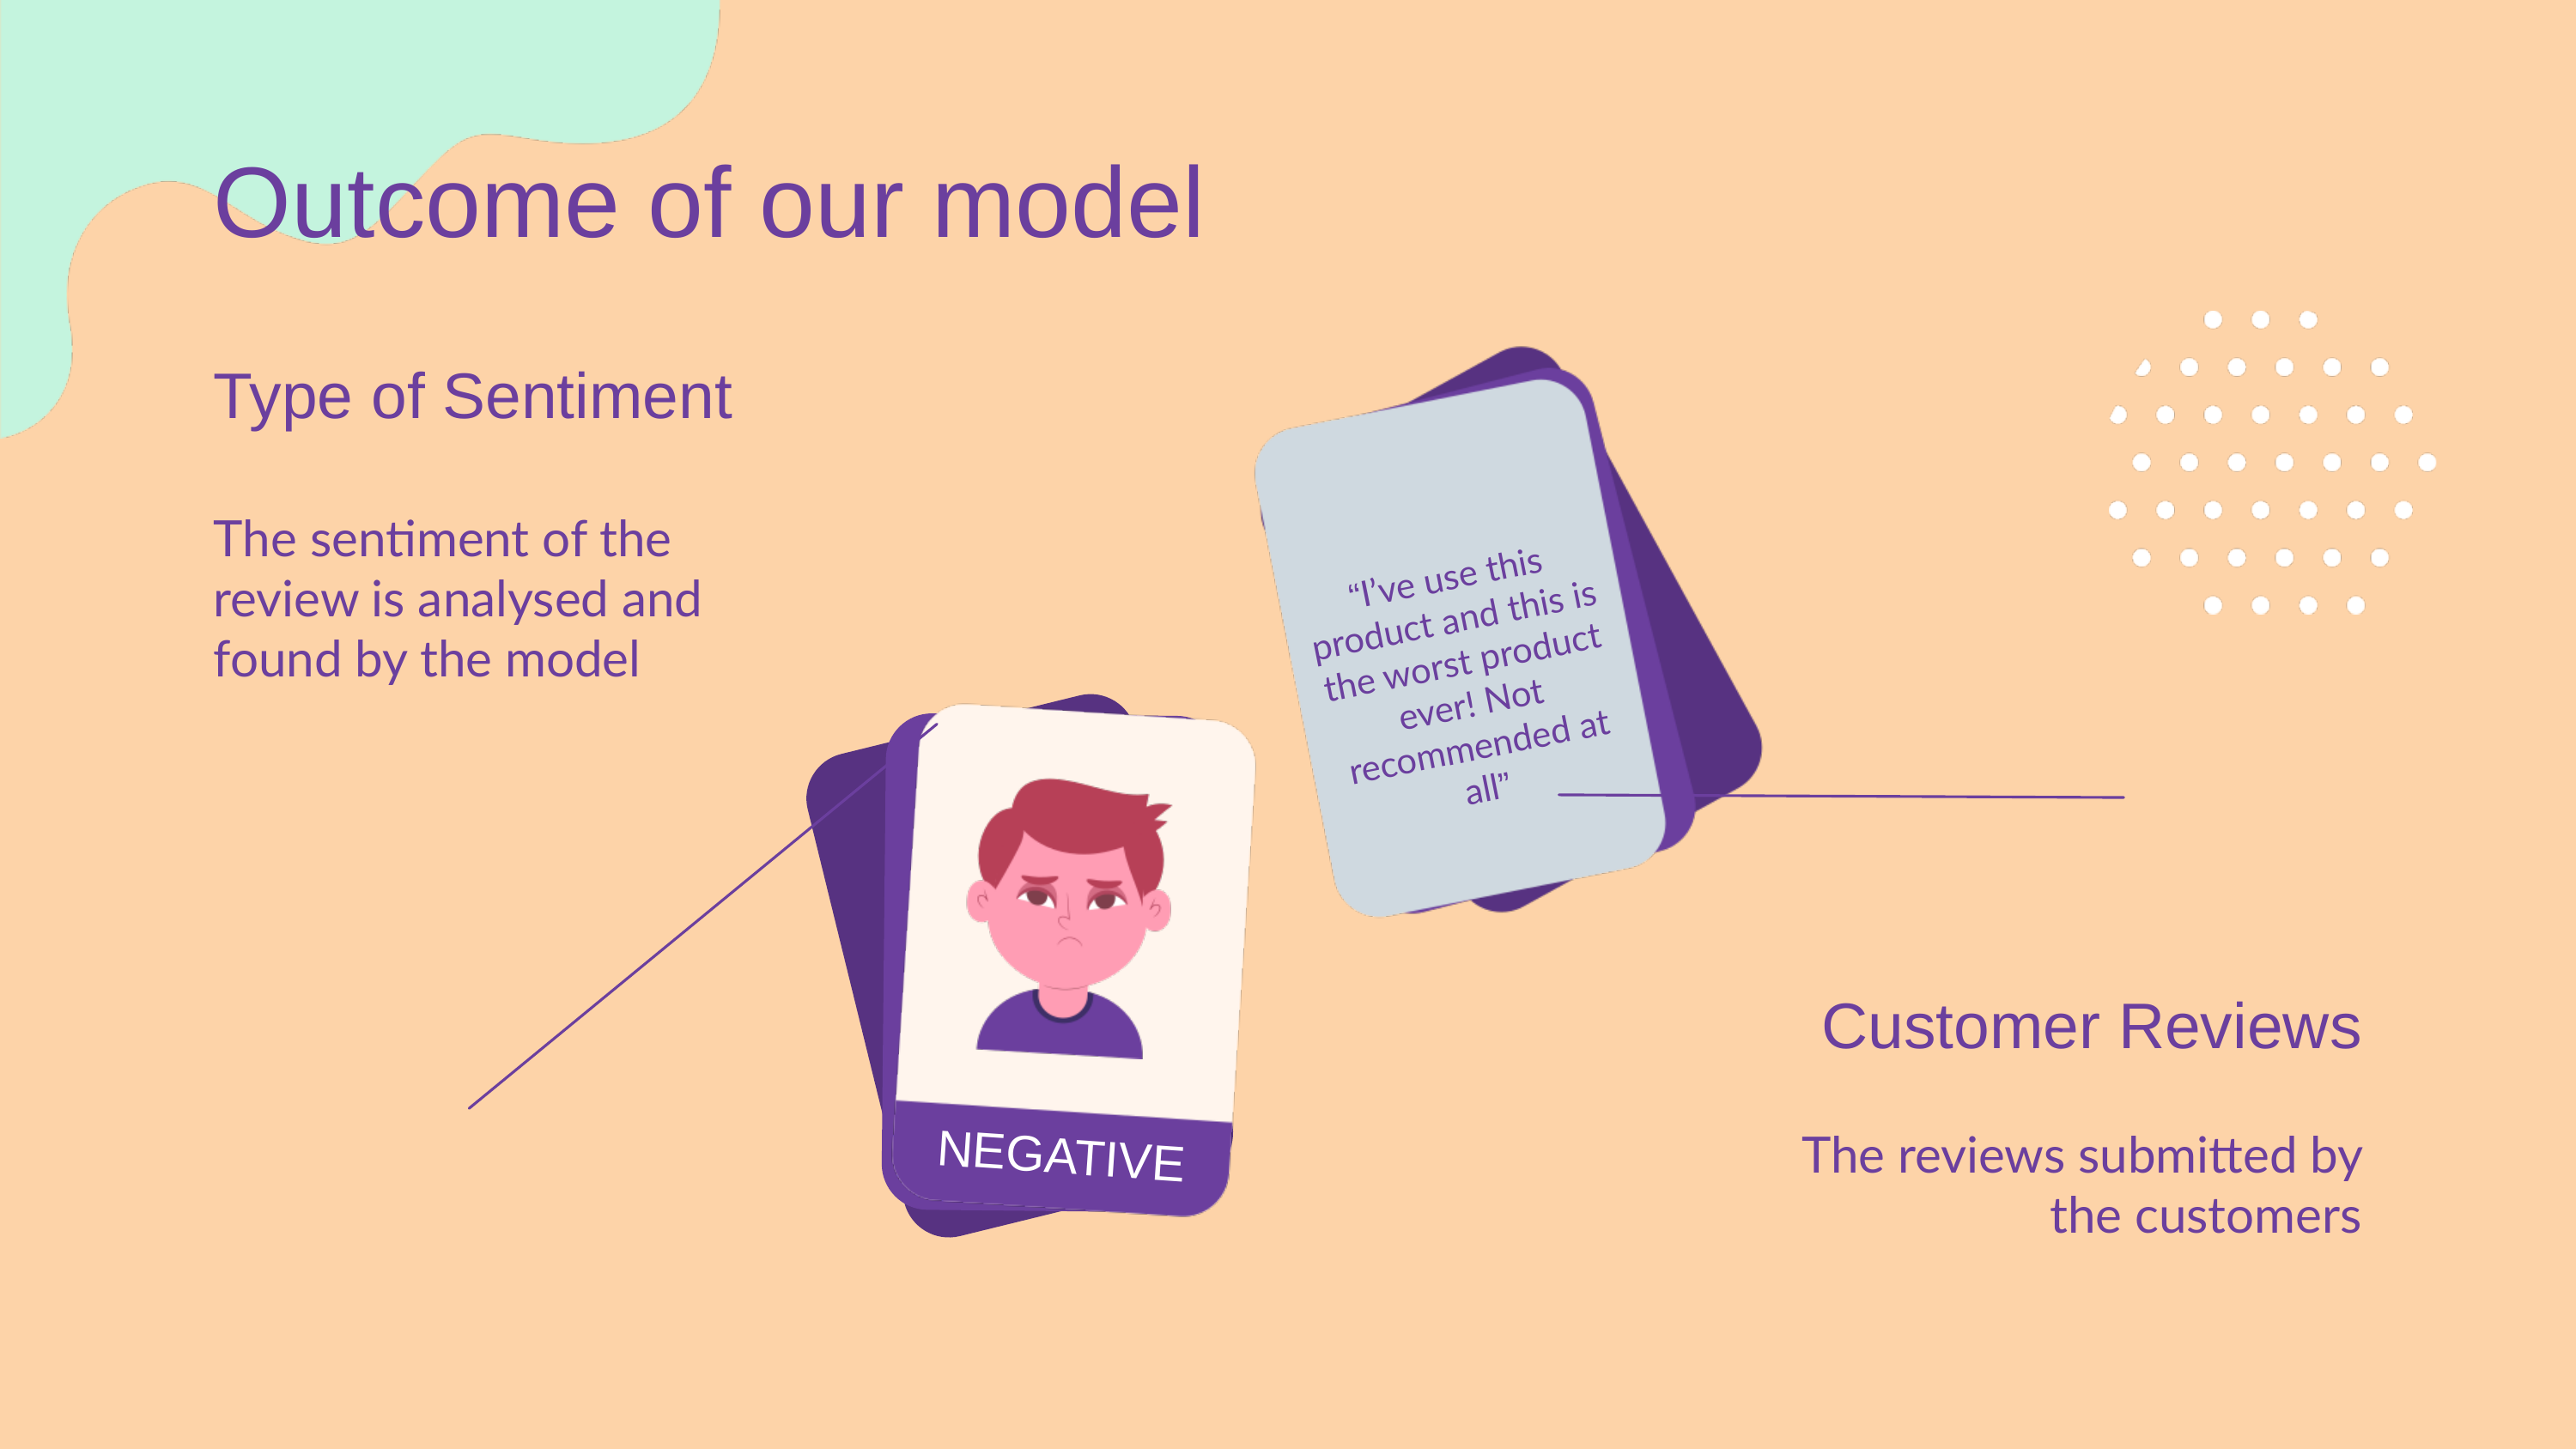

Outcome of our model

Type of Sentiment
The sentiment of the review is analysed and found by the model
“I’ve use this product and this is the worst product ever! Not recommended at all”

Customer Reviews
The reviews submitted by the customers
NEGATIVE